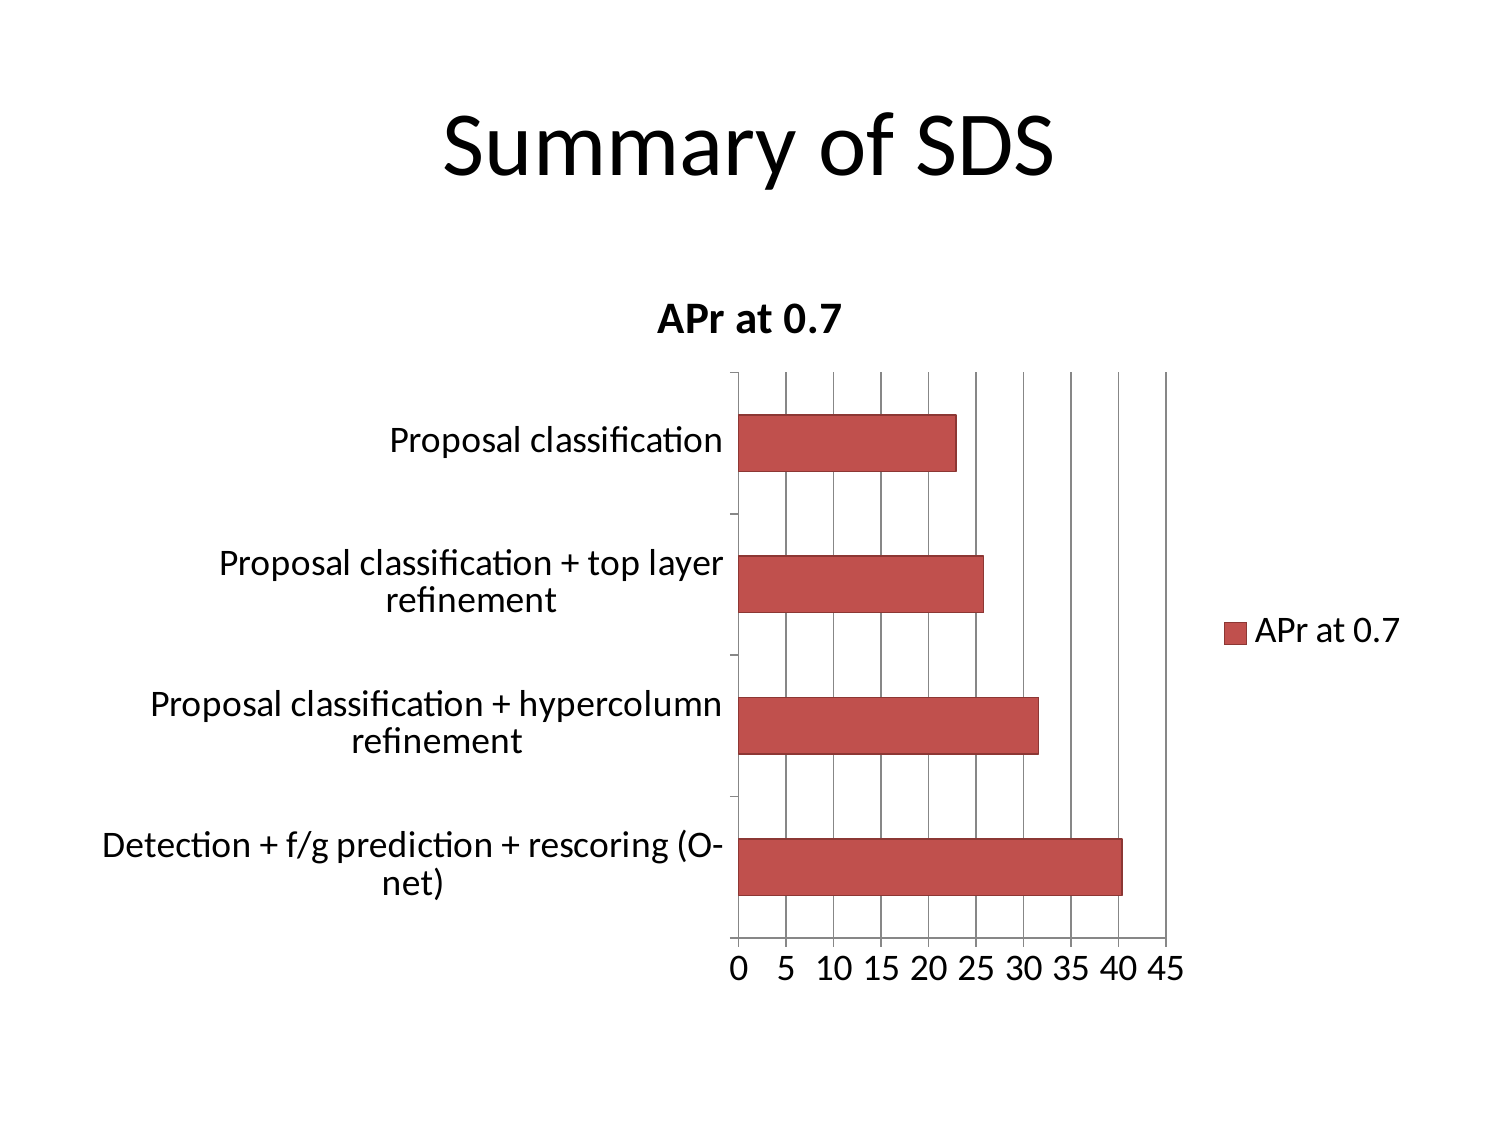

# Summary of SDS

### Chart:

| Category | APr at 0.7 |
|---|---|
| Detection + f/g prediction + rescoring (O-net) | 40.4 |
| Proposal classification + hypercolumn refinement | 31.6 |
| Proposal classification + top layer refinement | 25.8 |
| Proposal classification | 22.9 |